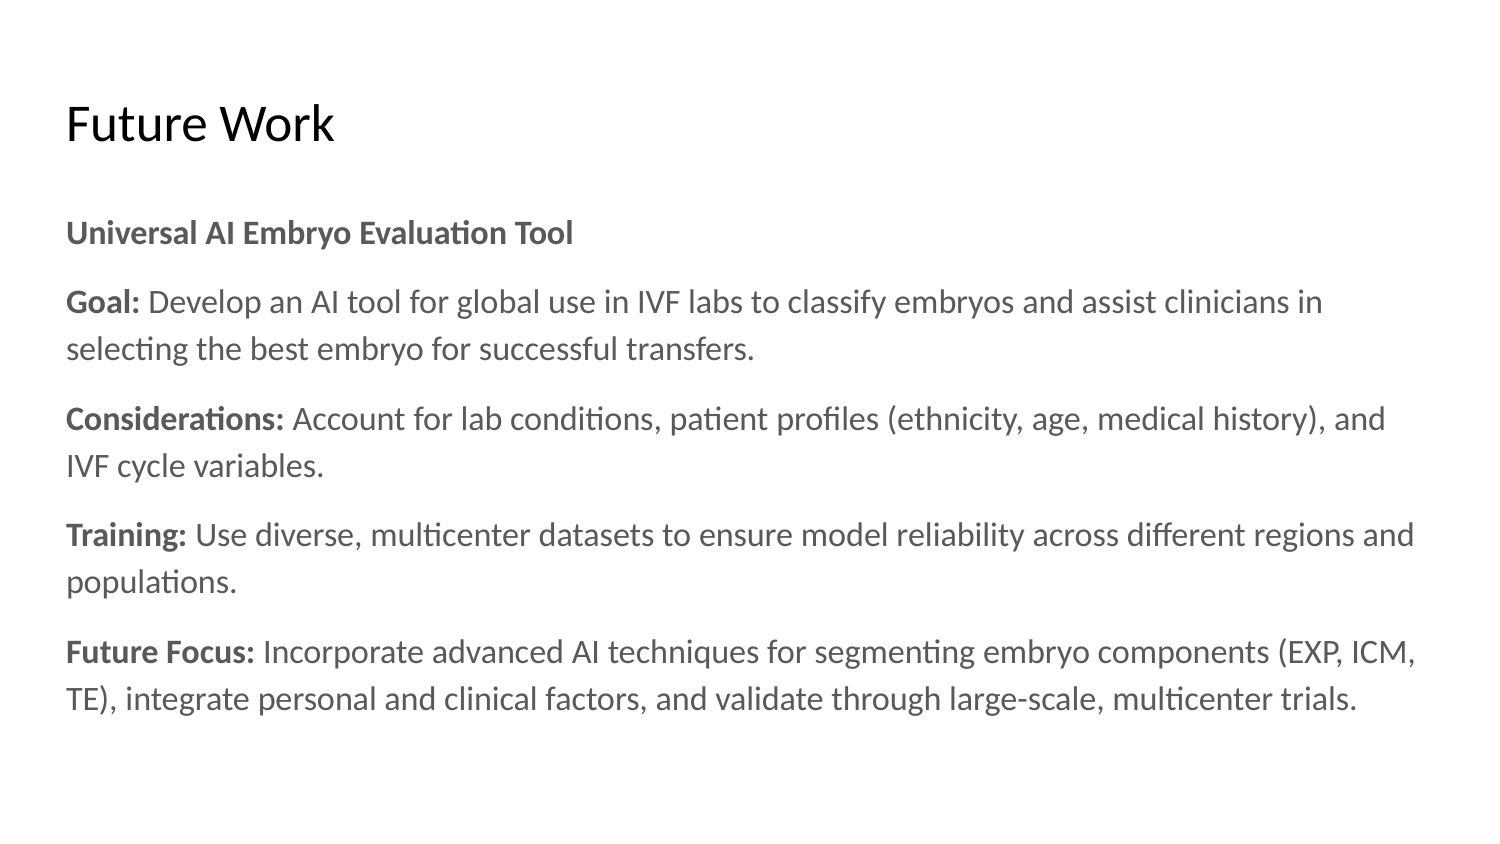

# Future Work
Universal AI Embryo Evaluation Tool
Goal: Develop an AI tool for global use in IVF labs to classify embryos and assist clinicians in selecting the best embryo for successful transfers.
Considerations: Account for lab conditions, patient profiles (ethnicity, age, medical history), and IVF cycle variables.
Training: Use diverse, multicenter datasets to ensure model reliability across different regions and populations.
Future Focus: Incorporate advanced AI techniques for segmenting embryo components (EXP, ICM, TE), integrate personal and clinical factors, and validate through large-scale, multicenter trials.